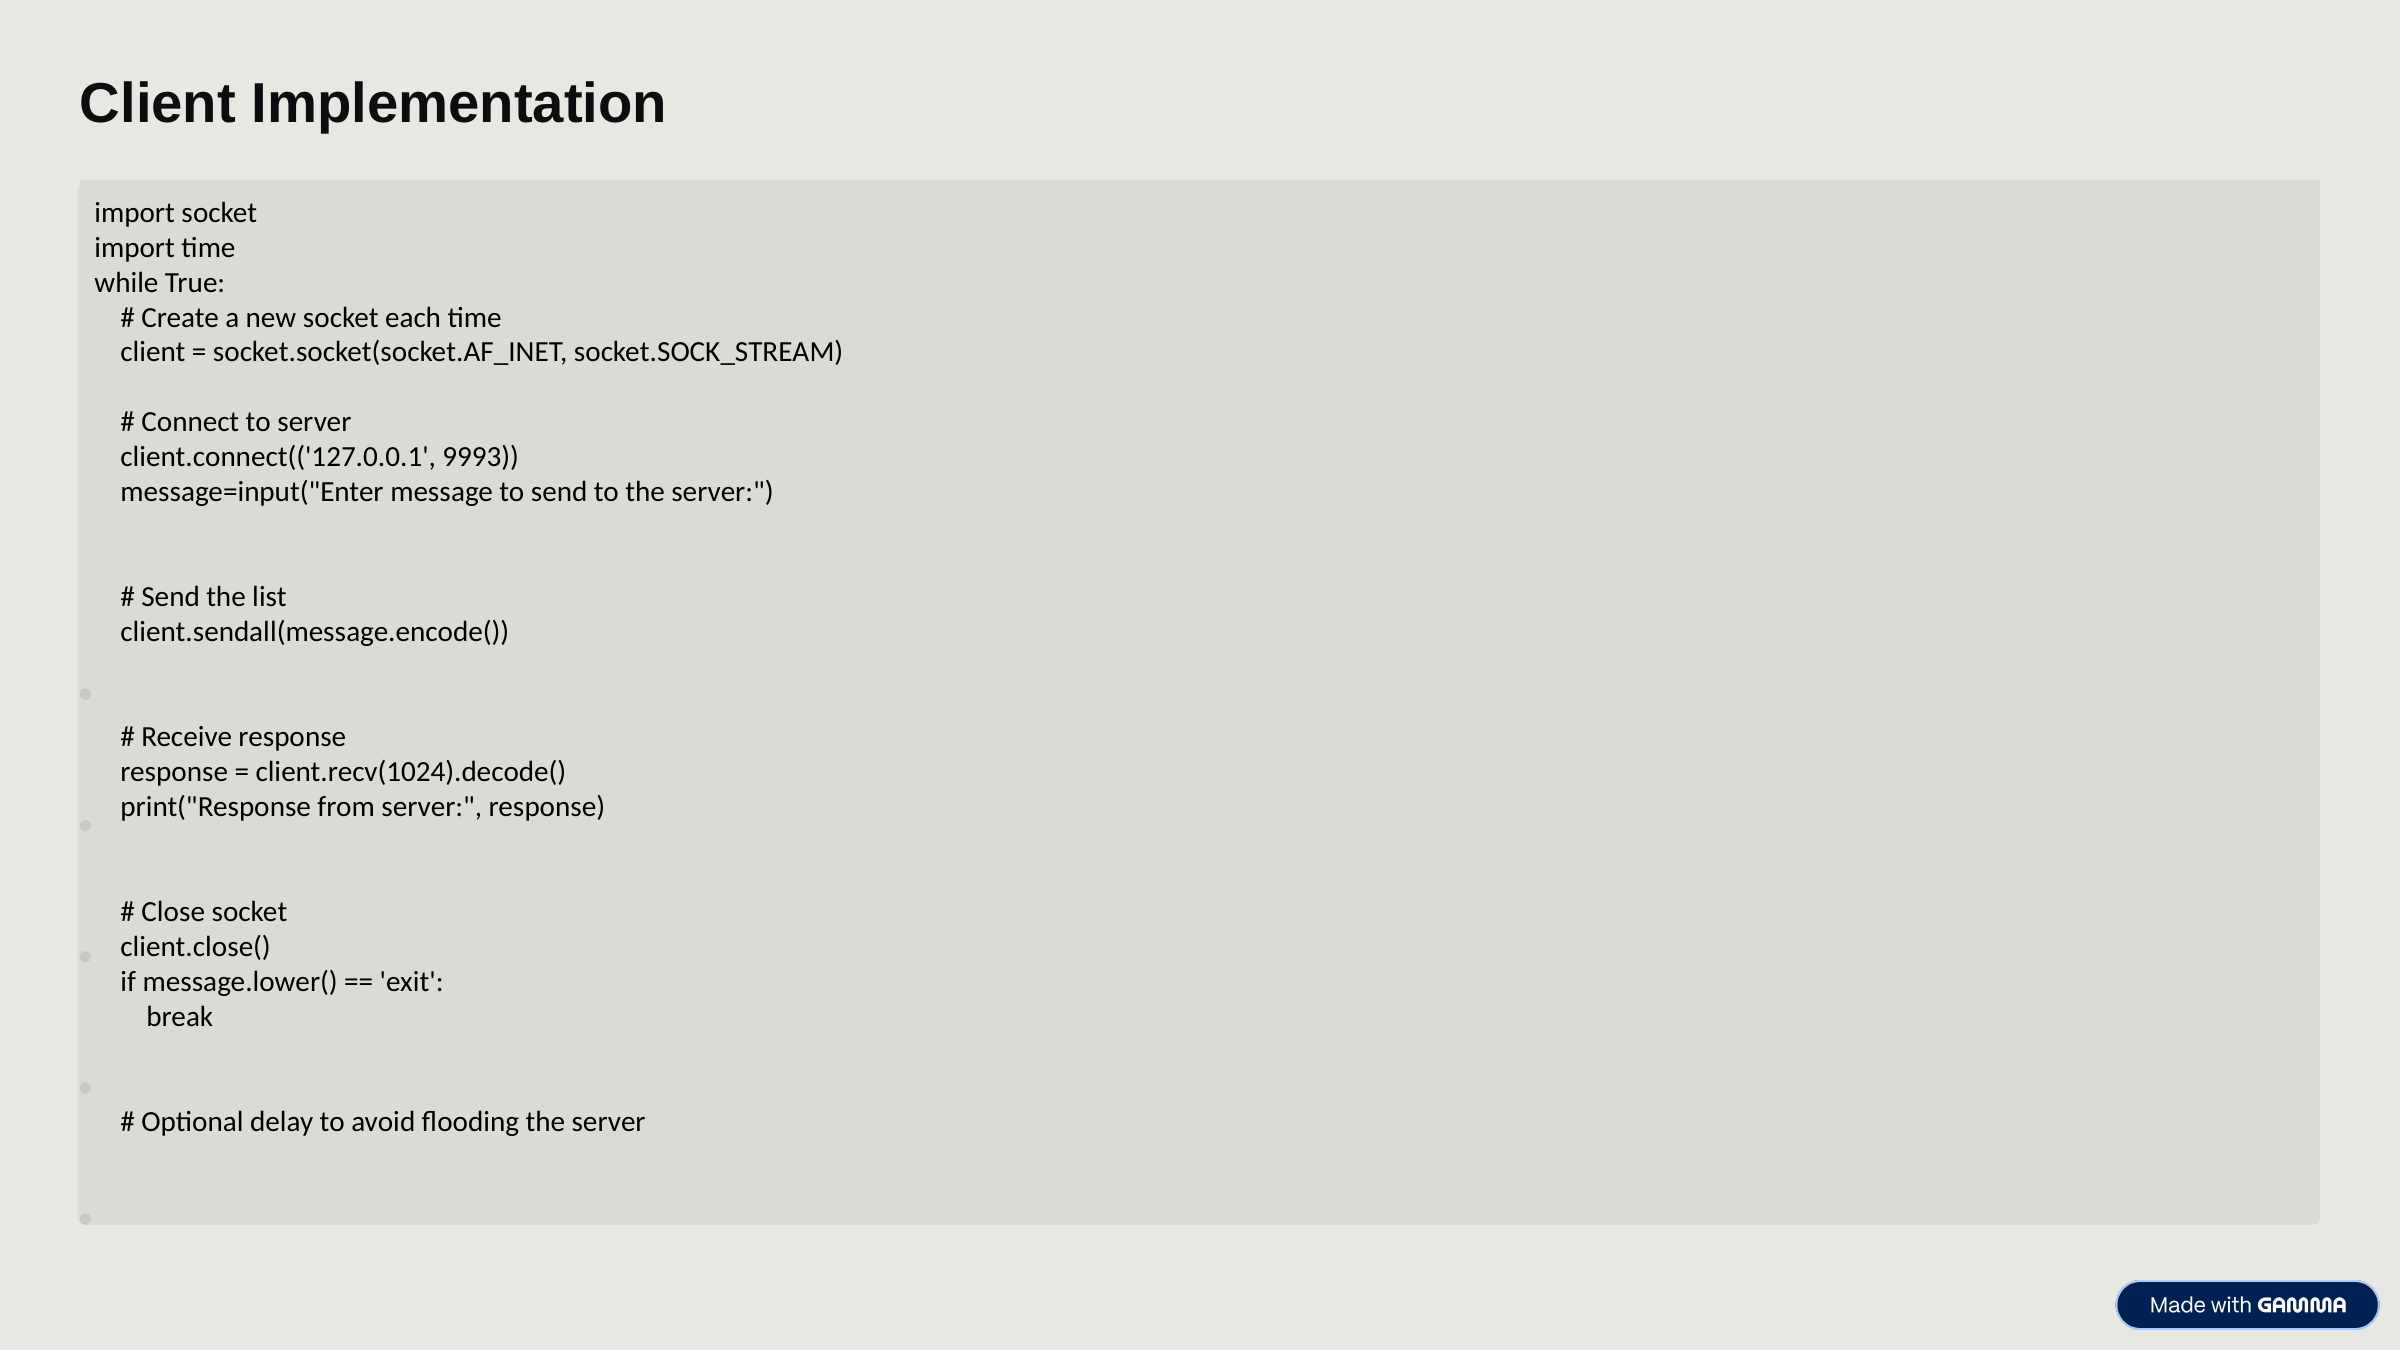

Client Implementation

import socket
import time
while True:
    # Create a new socket each time
    client = socket.socket(socket.AF_INET, socket.SOCK_STREAM)

    # Connect to server
    client.connect(('127.0.0.1', 9993))
    message=input("Enter message to send to the server:")

    # Send the list
    client.sendall(message.encode())

    # Receive response
    response = client.recv(1024).decode()
    print("Response from server:", response)

    # Close socket
    client.close()
    if message.lower() == 'exit':
        break

    # Optional delay to avoid flooding the server